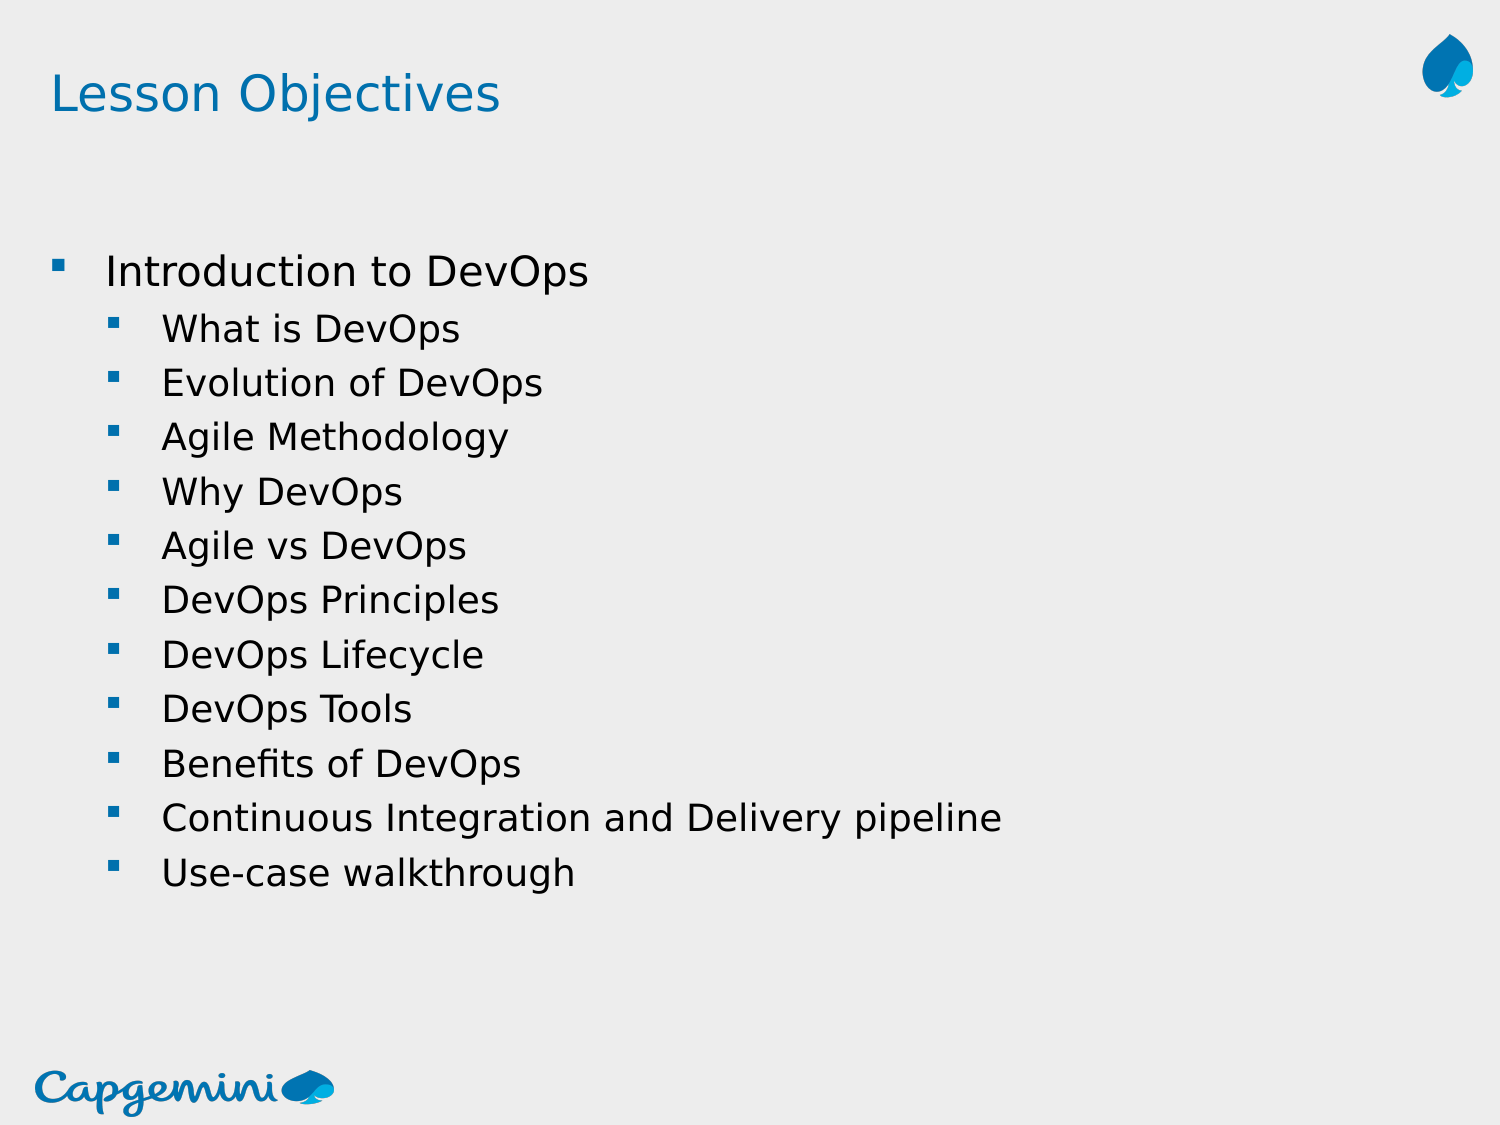

# Lesson Objectives
Introduction to DevOps
What is DevOps
Evolution of DevOps
Agile Methodology
Why DevOps
Agile vs DevOps
DevOps Principles
DevOps Lifecycle
DevOps Tools
Benefits of DevOps
Continuous Integration and Delivery pipeline
Use-case walkthrough